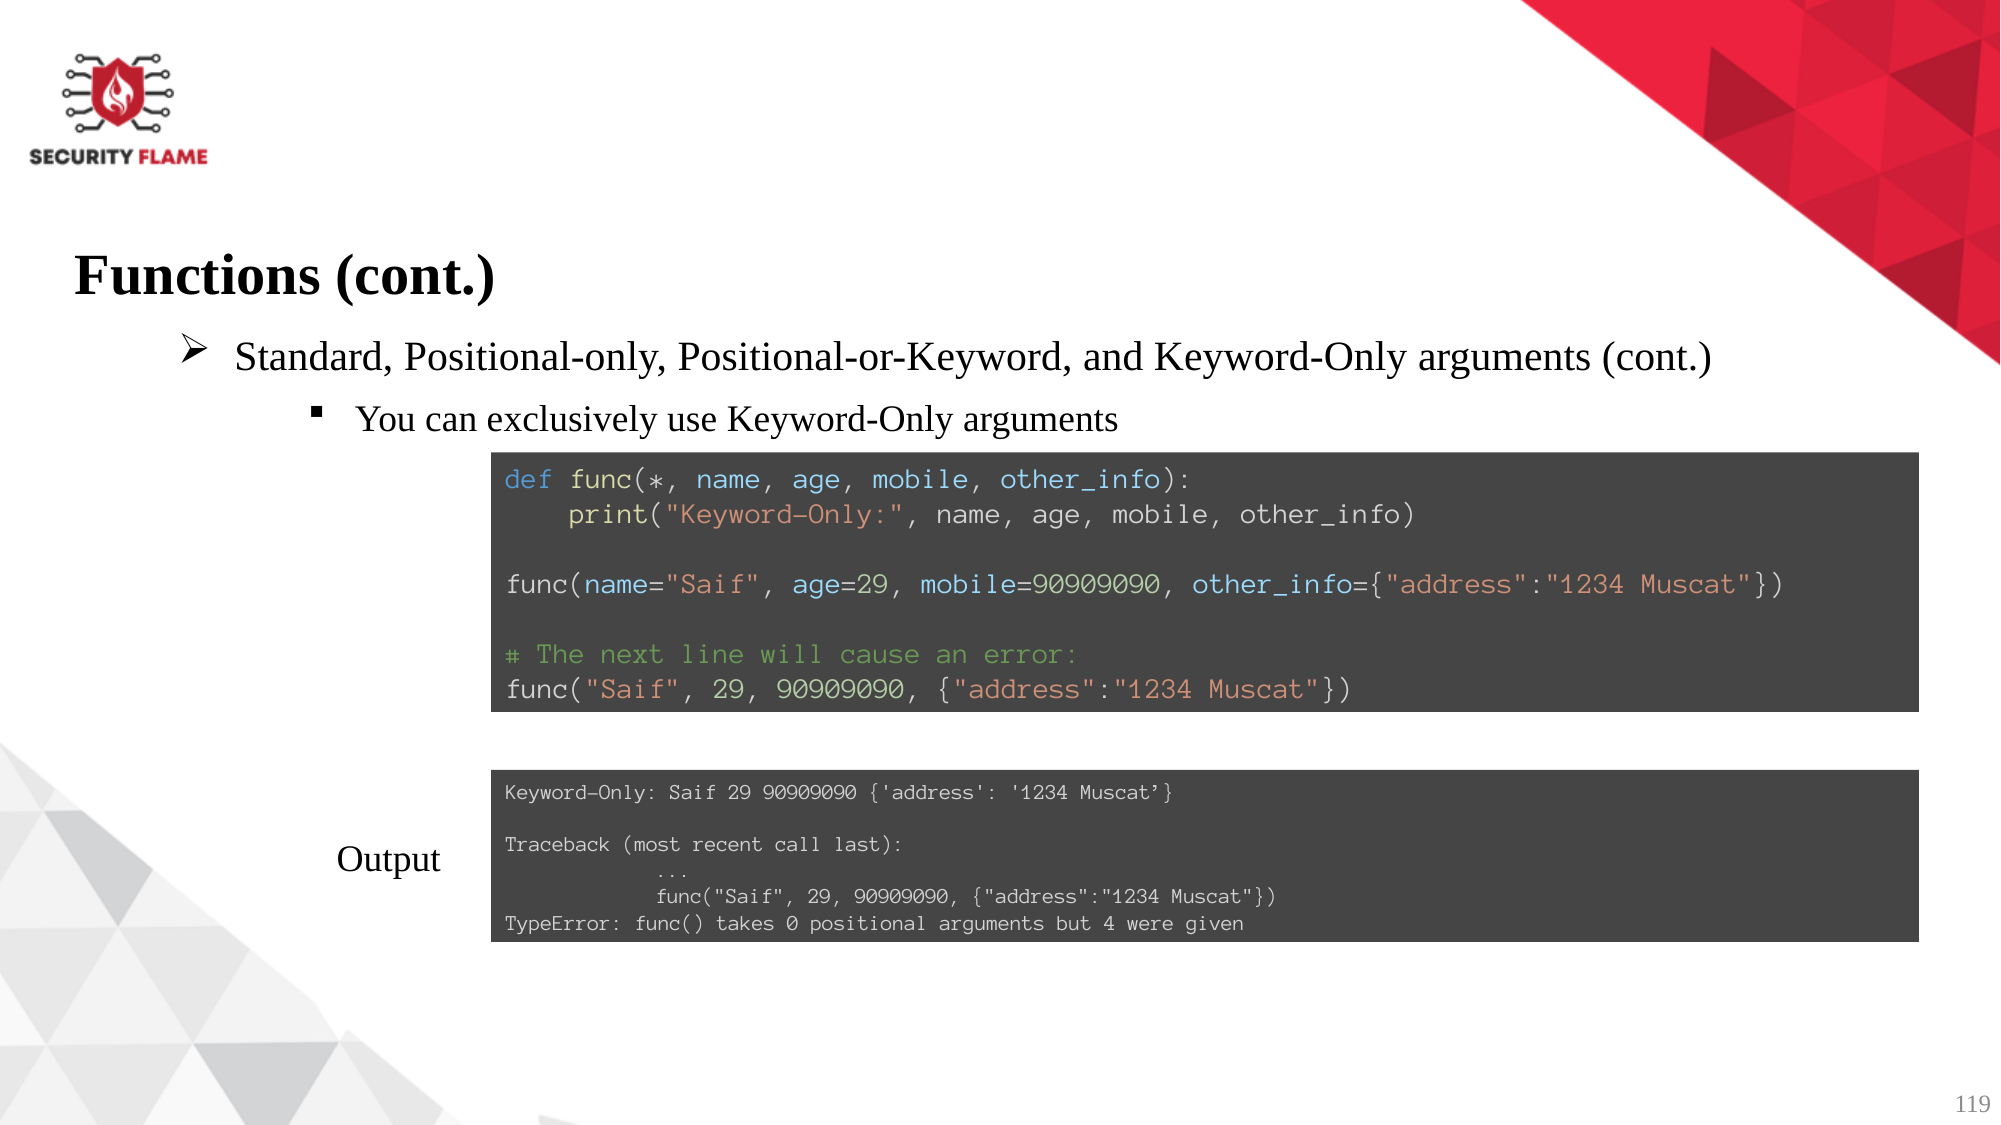

Functions (cont.)
Standard, Positional-only, Positional-or-Keyword, and Keyword-Only arguments (cont.)
You can exclusively use Keyword-Only arguments
def func(*, name, age, mobile, other_info):
    print("Keyword-Only:", name, age, mobile, other_info)
func(name="Saif", age=29, mobile=90909090, other_info={"address":"1234 Muscat"})
# The next line will cause an error:
func("Saif", 29, 90909090, {"address":"1234 Muscat"})
Keyword-Only: Saif 29 90909090 {'address': '1234 Muscat’}

Traceback (most recent call last):
	...
	func("Saif", 29, 90909090, {"address":"1234 Muscat"})
TypeError: func() takes 0 positional arguments but 4 were given
Output
119